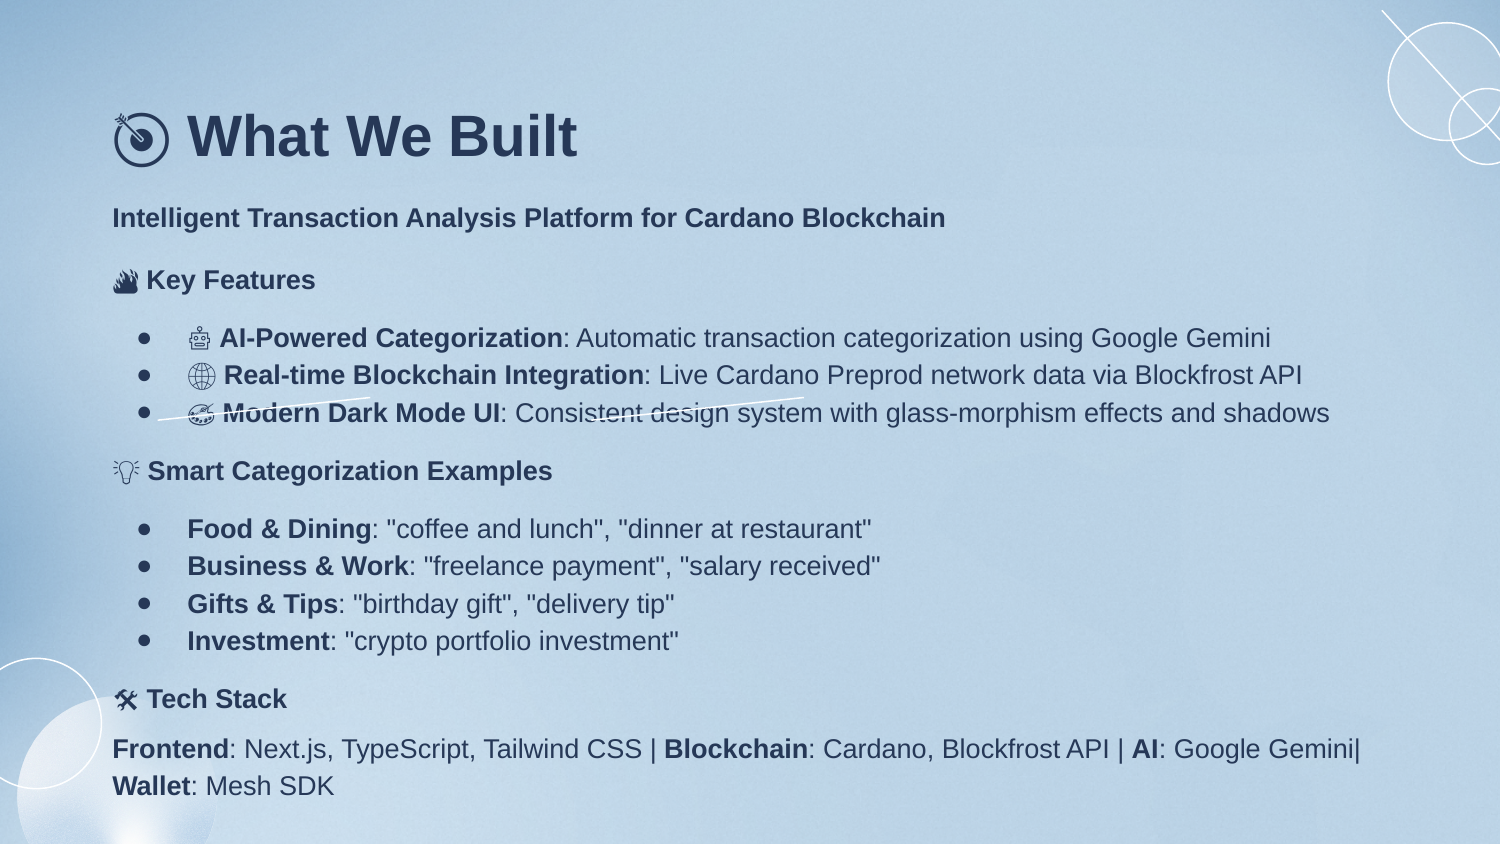

# 🎯 What We Built
Intelligent Transaction Analysis Platform for Cardano Blockchain
🔥 Key Features
🤖 AI-Powered Categorization: Automatic transaction categorization using Google Gemini
🌐 Real-time Blockchain Integration: Live Cardano Preprod network data via Blockfrost API
🎨 Modern Dark Mode UI: Consistent design system with glass-morphism effects and shadows
💡 Smart Categorization Examples
Food & Dining: "coffee and lunch", "dinner at restaurant"
Business & Work: "freelance payment", "salary received"
Gifts & Tips: "birthday gift", "delivery tip"
Investment: "crypto portfolio investment"
🛠️ Tech Stack
Frontend: Next.js, TypeScript, Tailwind CSS | Blockchain: Cardano, Blockfrost API | AI: Google Gemini| Wallet: Mesh SDK